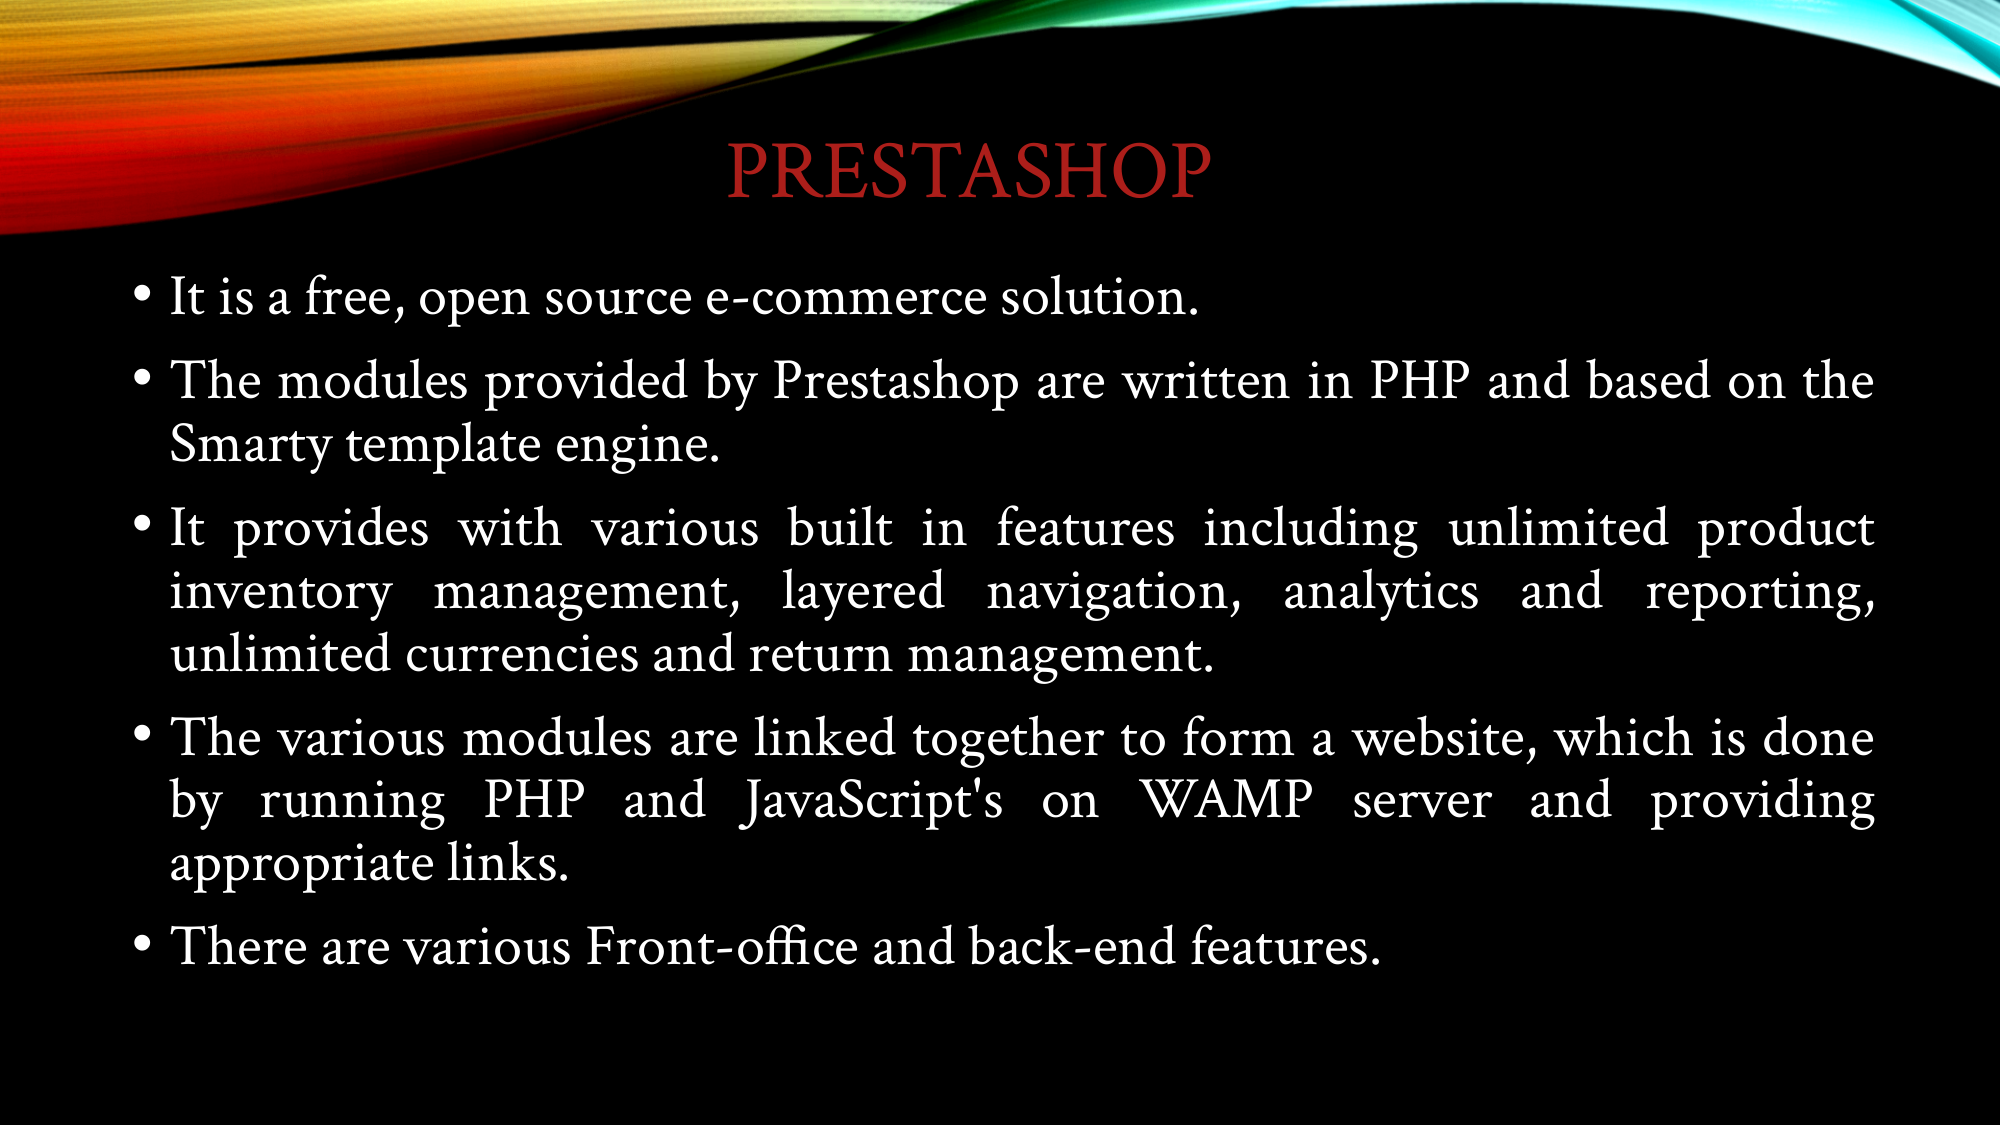

# prestashop
It is a free, open source e-commerce solution.
The modules provided by Prestashop are written in PHP and based on the Smarty template engine.
It provides with various built in features including unlimited product inventory management, layered navigation, analytics and reporting, unlimited currencies and return management.
The various modules are linked together to form a website, which is done by running PHP and JavaScript's on WAMP server and providing appropriate links.
There are various Front-office and back-end features.